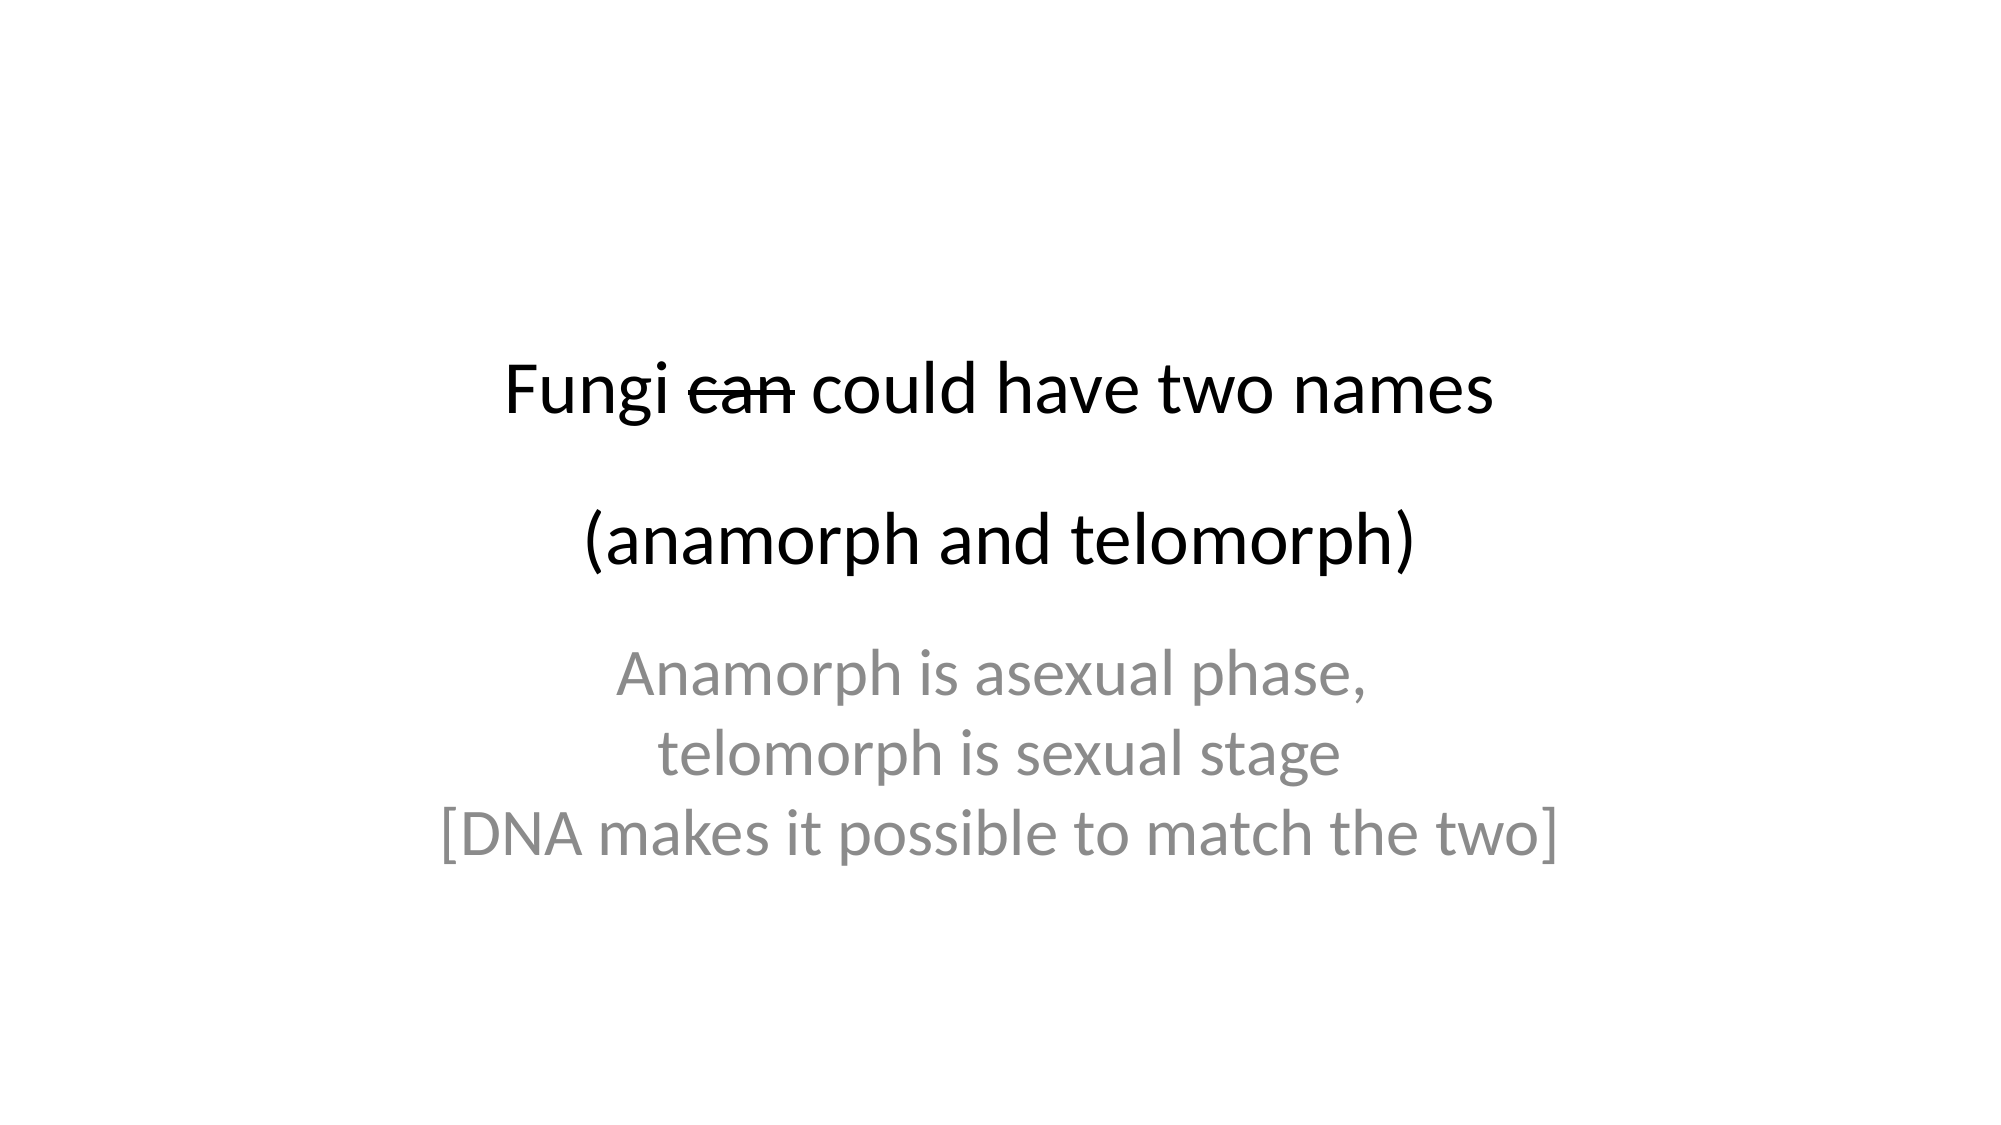

# Fungi can could have two names (anamorph and telomorph)
Anamorph is asexual phase,
telomorph is sexual stage
[DNA makes it possible to match the two]